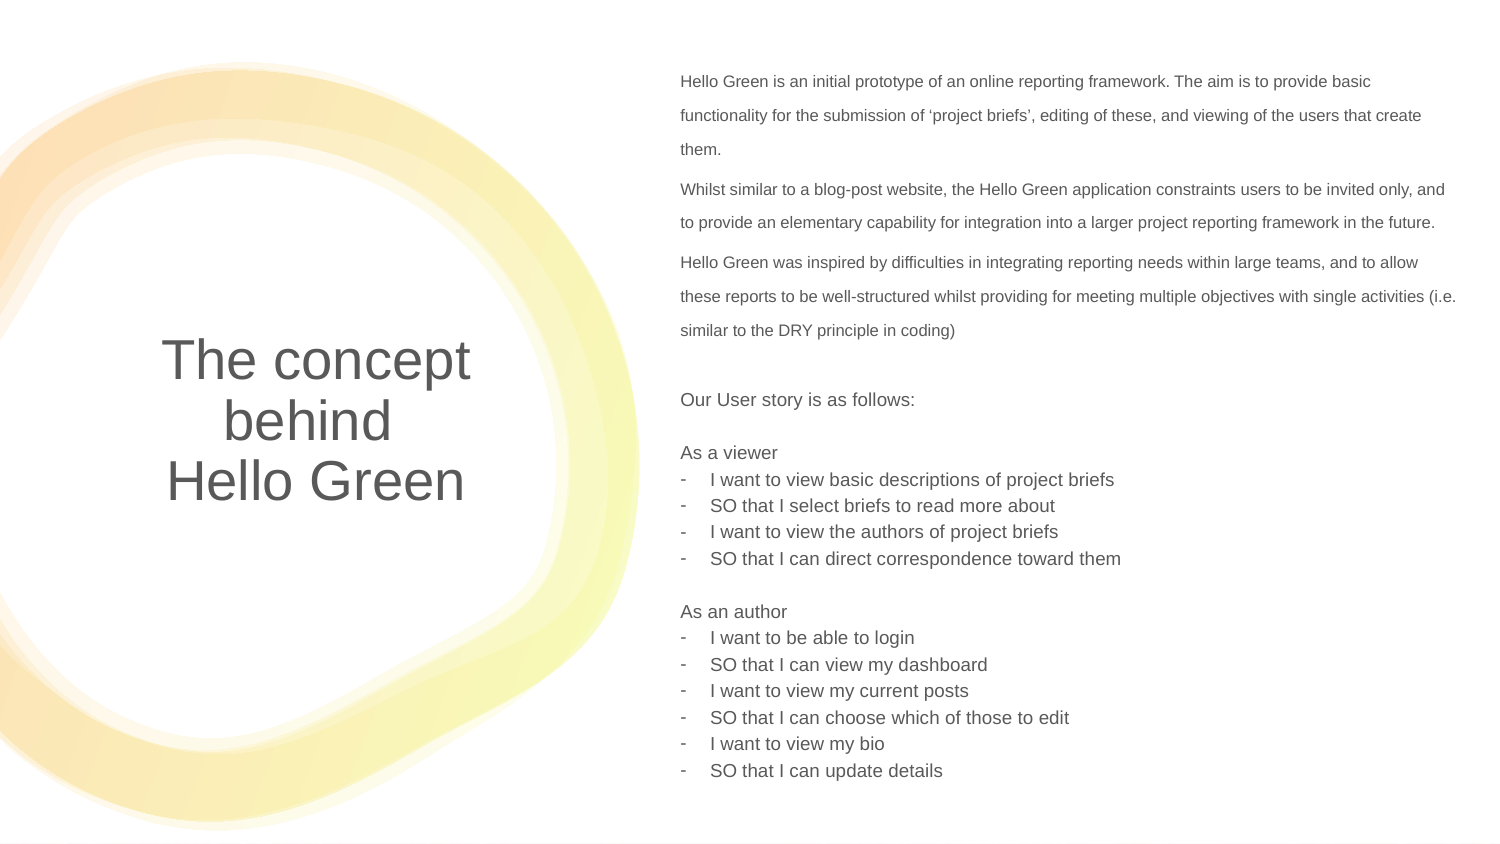

Hello Green is an initial prototype of an online reporting framework. The aim is to provide basic functionality for the submission of ‘project briefs’, editing of these, and viewing of the users that create them.
Whilst similar to a blog-post website, the Hello Green application constraints users to be invited only, and to provide an elementary capability for integration into a larger project reporting framework in the future.
Hello Green was inspired by difficulties in integrating reporting needs within large teams, and to allow these reports to be well-structured whilst providing for meeting multiple objectives with single activities (i.e. similar to the DRY principle in coding)

Our User story is as follows:

As a viewer
I want to view basic descriptions of project briefs
SO that I select briefs to read more about
I want to view the authors of project briefs
SO that I can direct correspondence toward them

As an author
I want to be able to login
SO that I can view my dashboard
I want to view my current posts
SO that I can choose which of those to edit
I want to view my bio
SO that I can update details

# The concept behind Hello Green